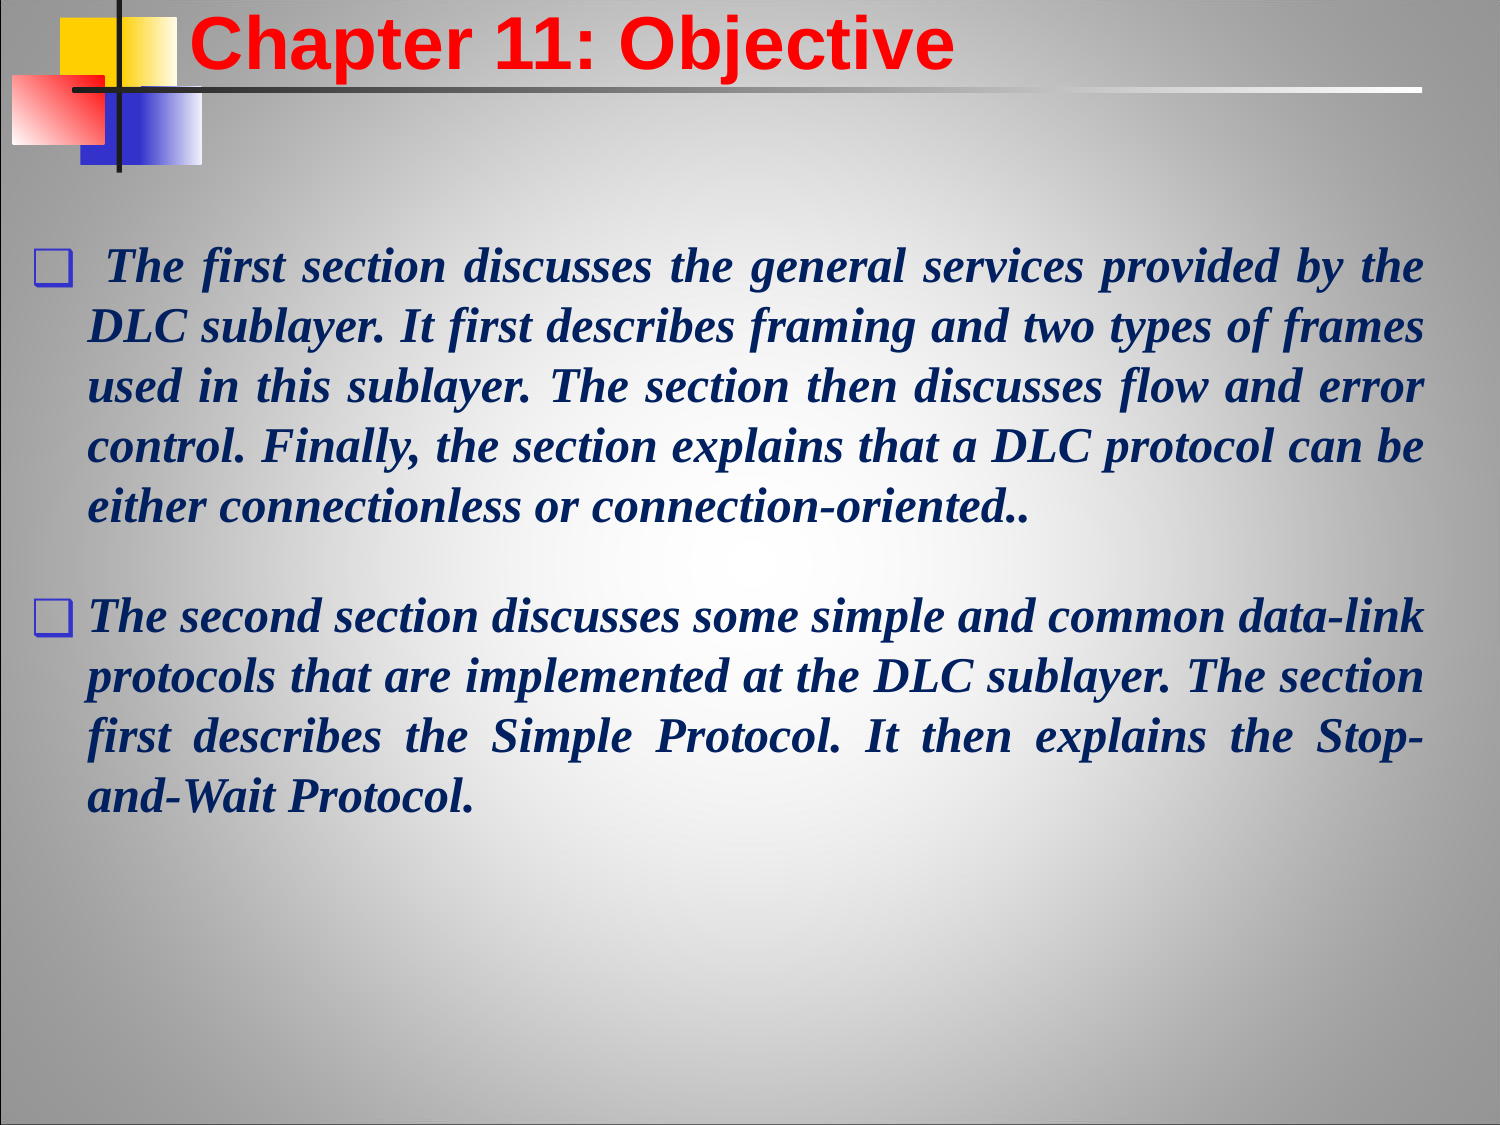

Chapter 11: Objective

 The first section discusses the general services provided by the DLC sublayer. It first describes framing and two types of frames used in this sublayer. The section then discusses flow and error control. Finally, the section explains that a DLC protocol can be either connectionless or connection-oriented..
The second section discusses some simple and common data-link protocols that are implemented at the DLC sublayer. The section first describes the Simple Protocol. It then explains the Stop-and-Wait Protocol.